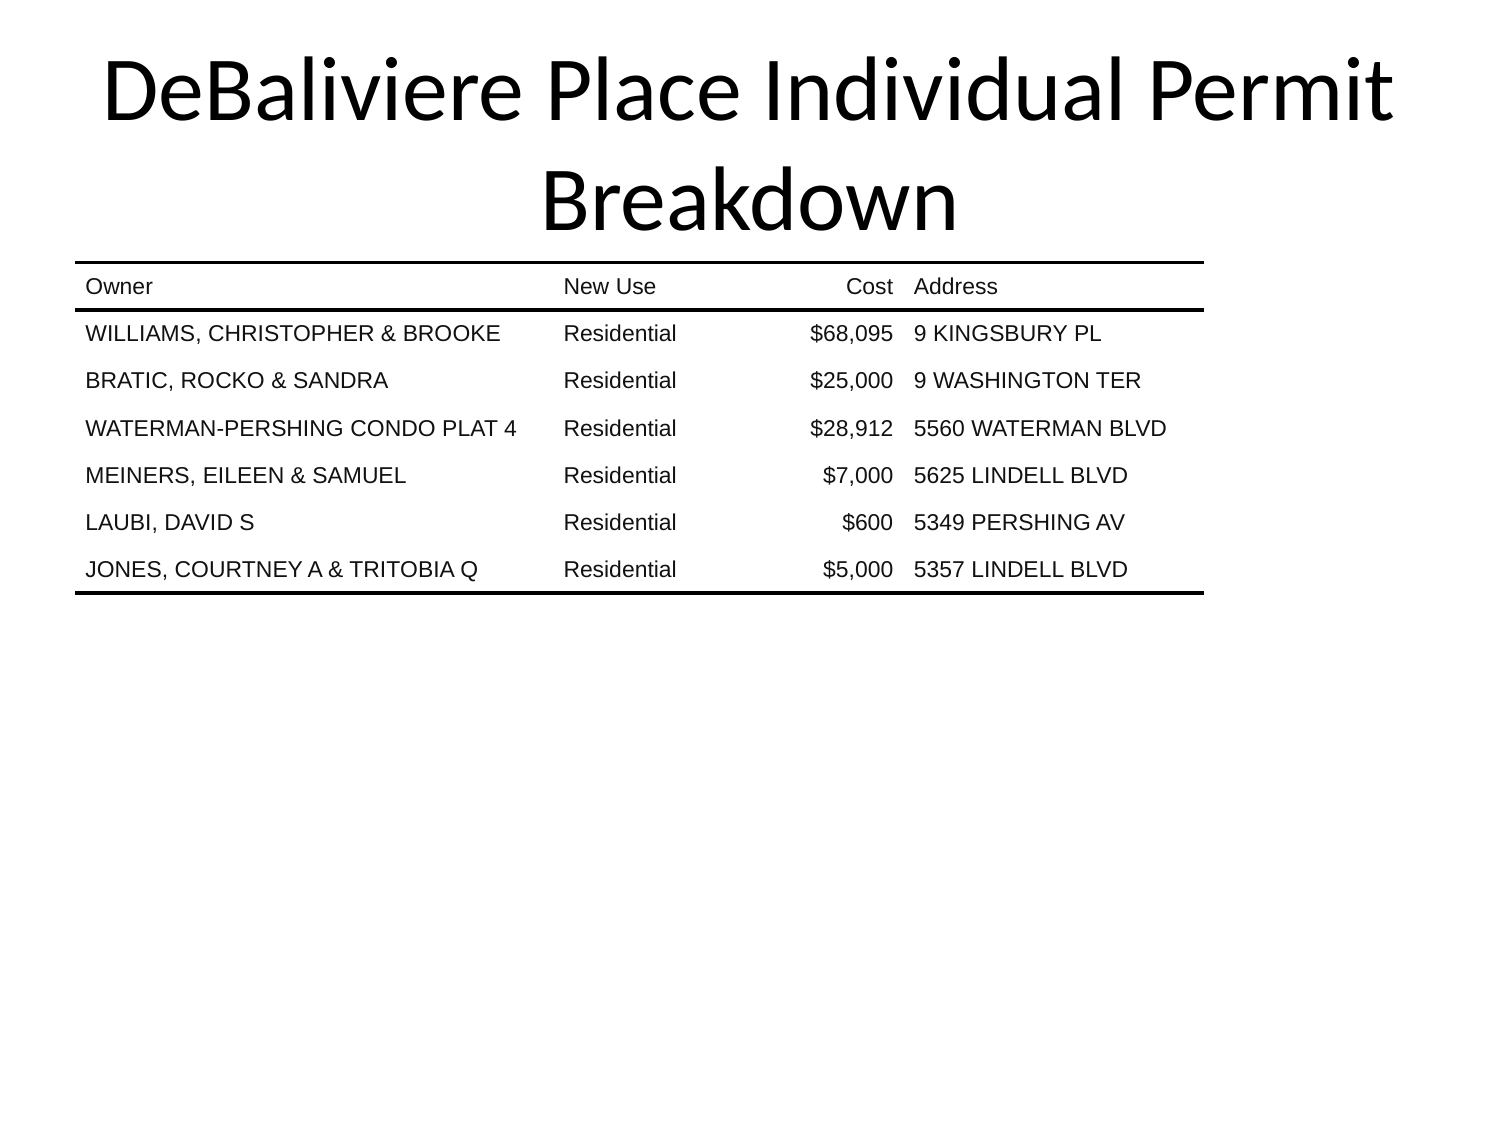

# DeBaliviere Place Individual Permit Breakdown
| Owner | New Use | Cost | Address |
| --- | --- | --- | --- |
| WILLIAMS, CHRISTOPHER & BROOKE | Residential | $68,095 | 9 KINGSBURY PL |
| BRATIC, ROCKO & SANDRA | Residential | $25,000 | 9 WASHINGTON TER |
| WATERMAN-PERSHING CONDO PLAT 4 | Residential | $28,912 | 5560 WATERMAN BLVD |
| MEINERS, EILEEN & SAMUEL | Residential | $7,000 | 5625 LINDELL BLVD |
| LAUBI, DAVID S | Residential | $600 | 5349 PERSHING AV |
| JONES, COURTNEY A & TRITOBIA Q | Residential | $5,000 | 5357 LINDELL BLVD |